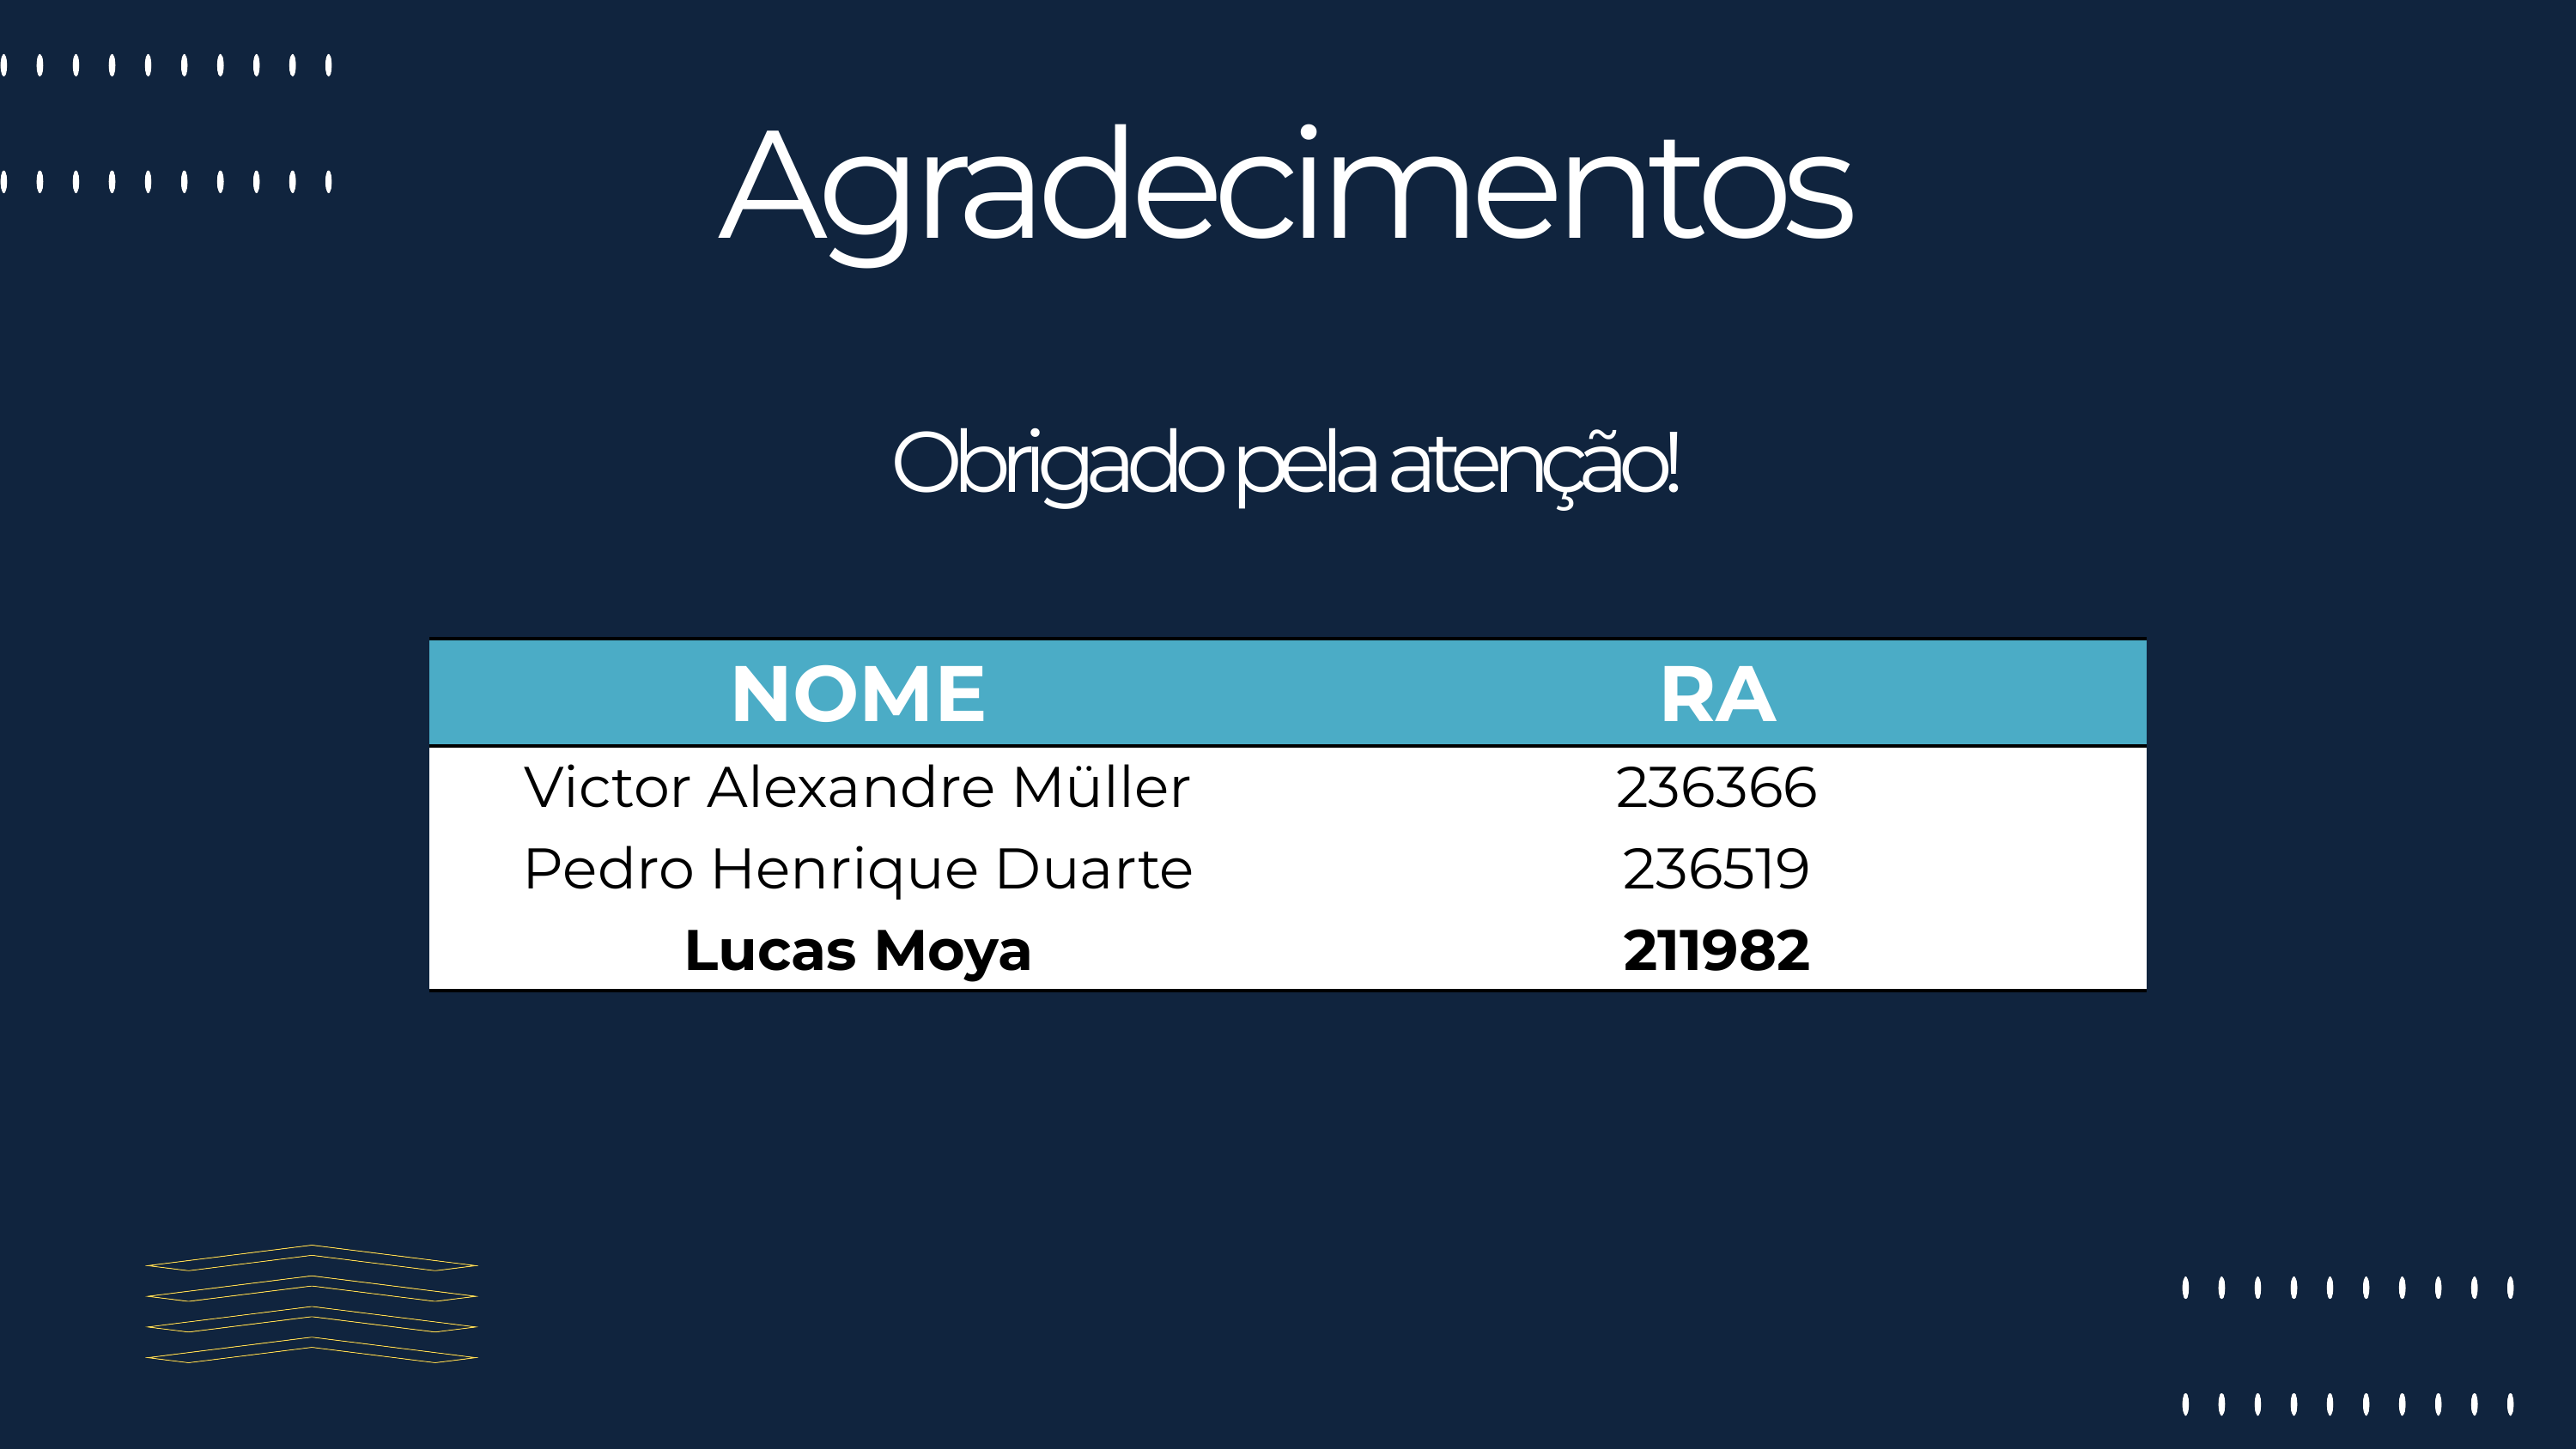

Agradecimentos
Obrigado pela atenção!
| NOME | RA |
| --- | --- |
| Victor Alexandre Müller | 236366 |
| Pedro Henrique Duarte | 236519 |
| Lucas Moya | 211982 |